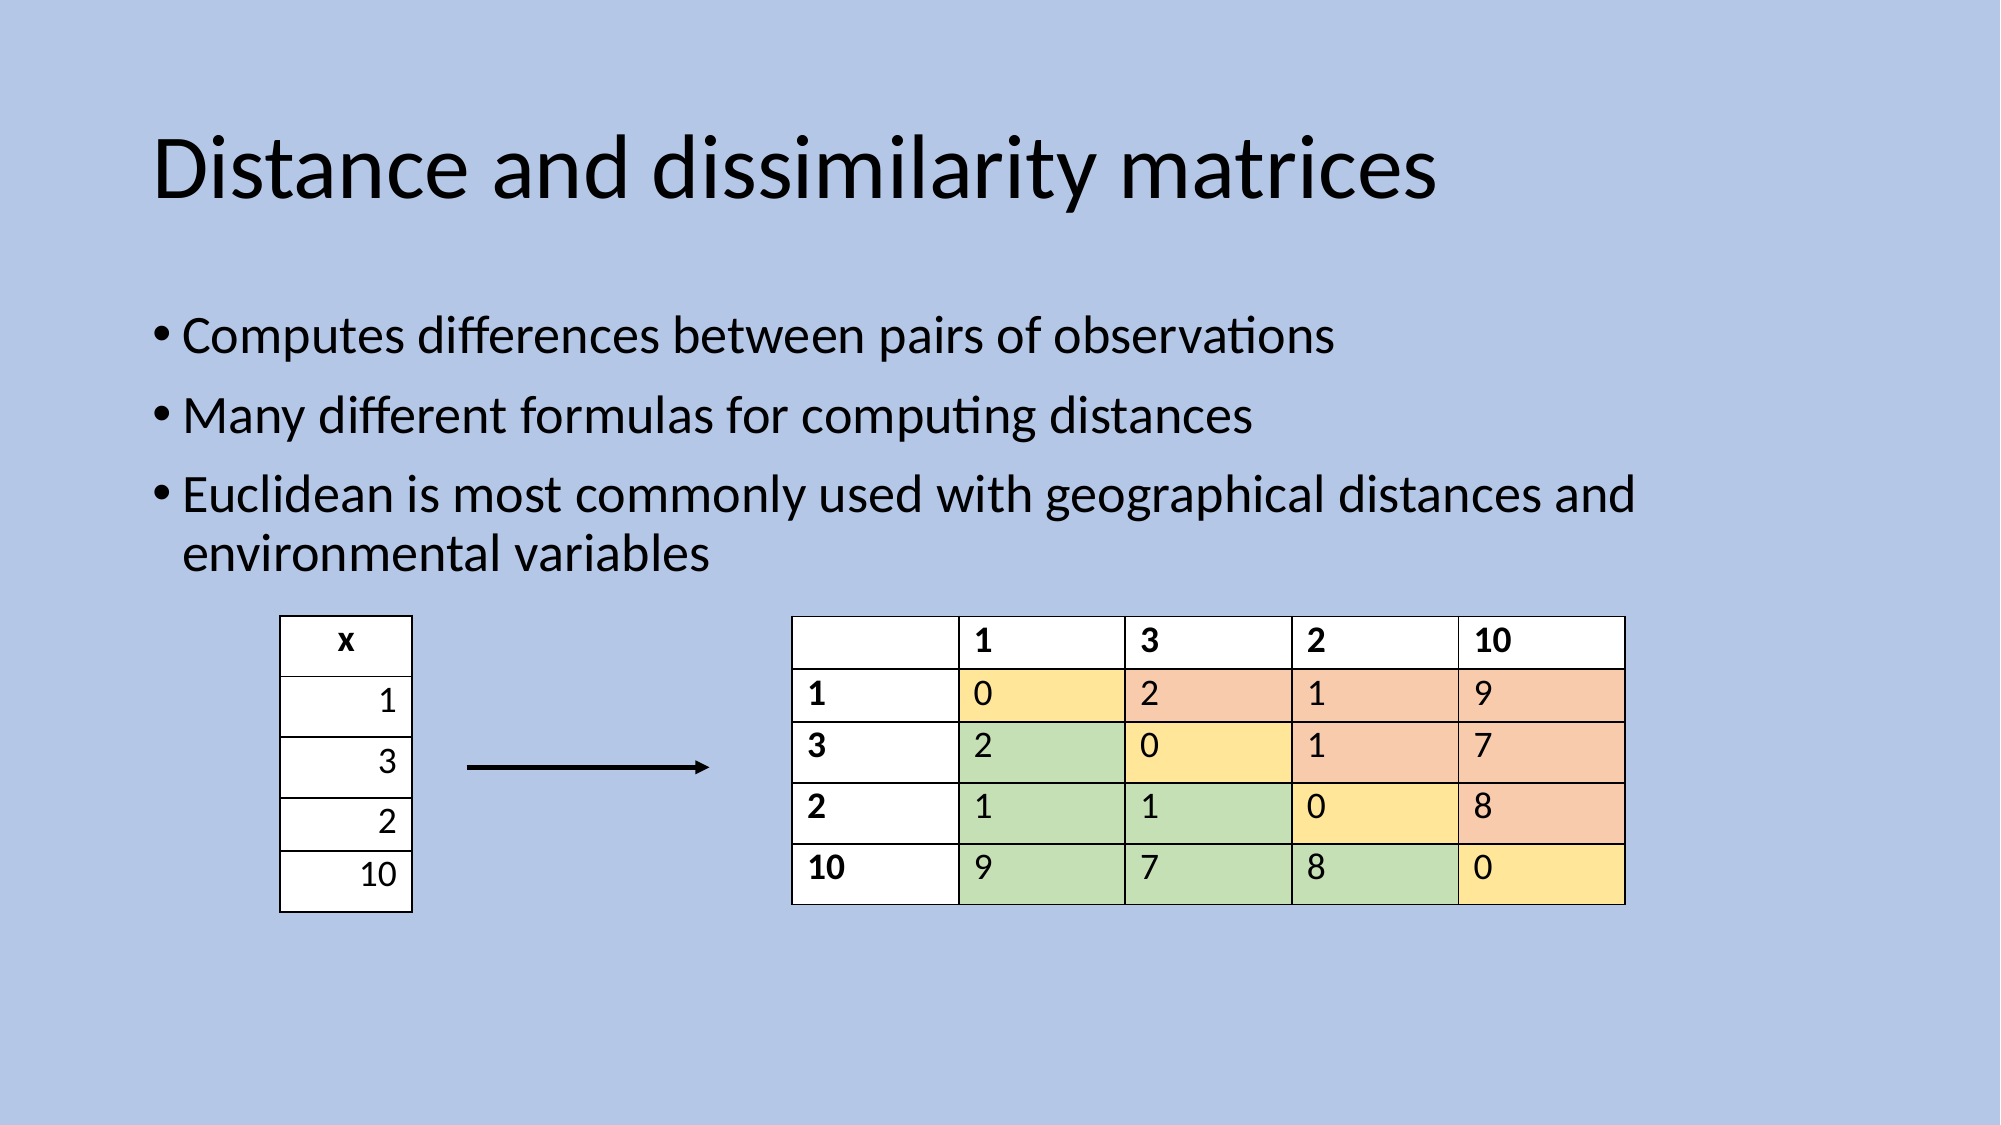

# Distance and dissimilarity matrices
Computes differences between pairs of observations
Many different formulas for computing distances
Euclidean is most commonly used with geographical distances and  environmental variables
| x |
| --- |
| 1 |
| 3 |
| 2 |
| 10 |
|  | 1 | 3 | 2 | 10 |
| --- | --- | --- | --- | --- |
| 1 | 0 | 2 | 1 | 9 |
| 3 | 2 | 0 | 1 | 7 |
| 2 | 1 | 1 | 0 | 8 |
| 10 | 9 | 7 | 8 | 0 |